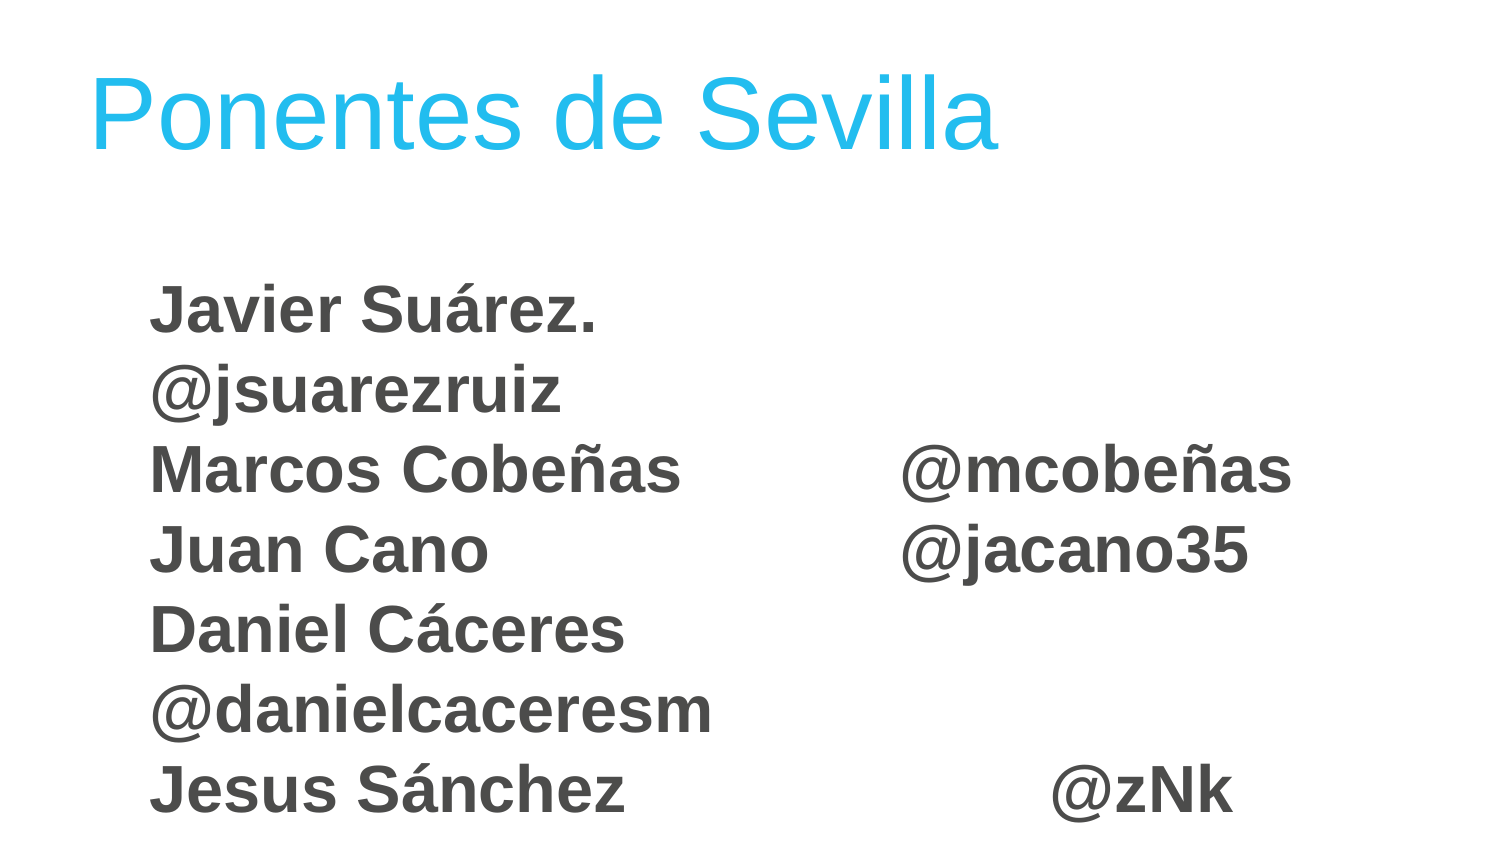

Ponentes de Sevilla
Javier Suárez. 			@jsuarezruiz
Marcos Cobeñas		@mcobeñas
Juan Cano 			@jacano35
Daniel Cáceres 			@danielcaceresm
Jesus Sánchez 			@zNk